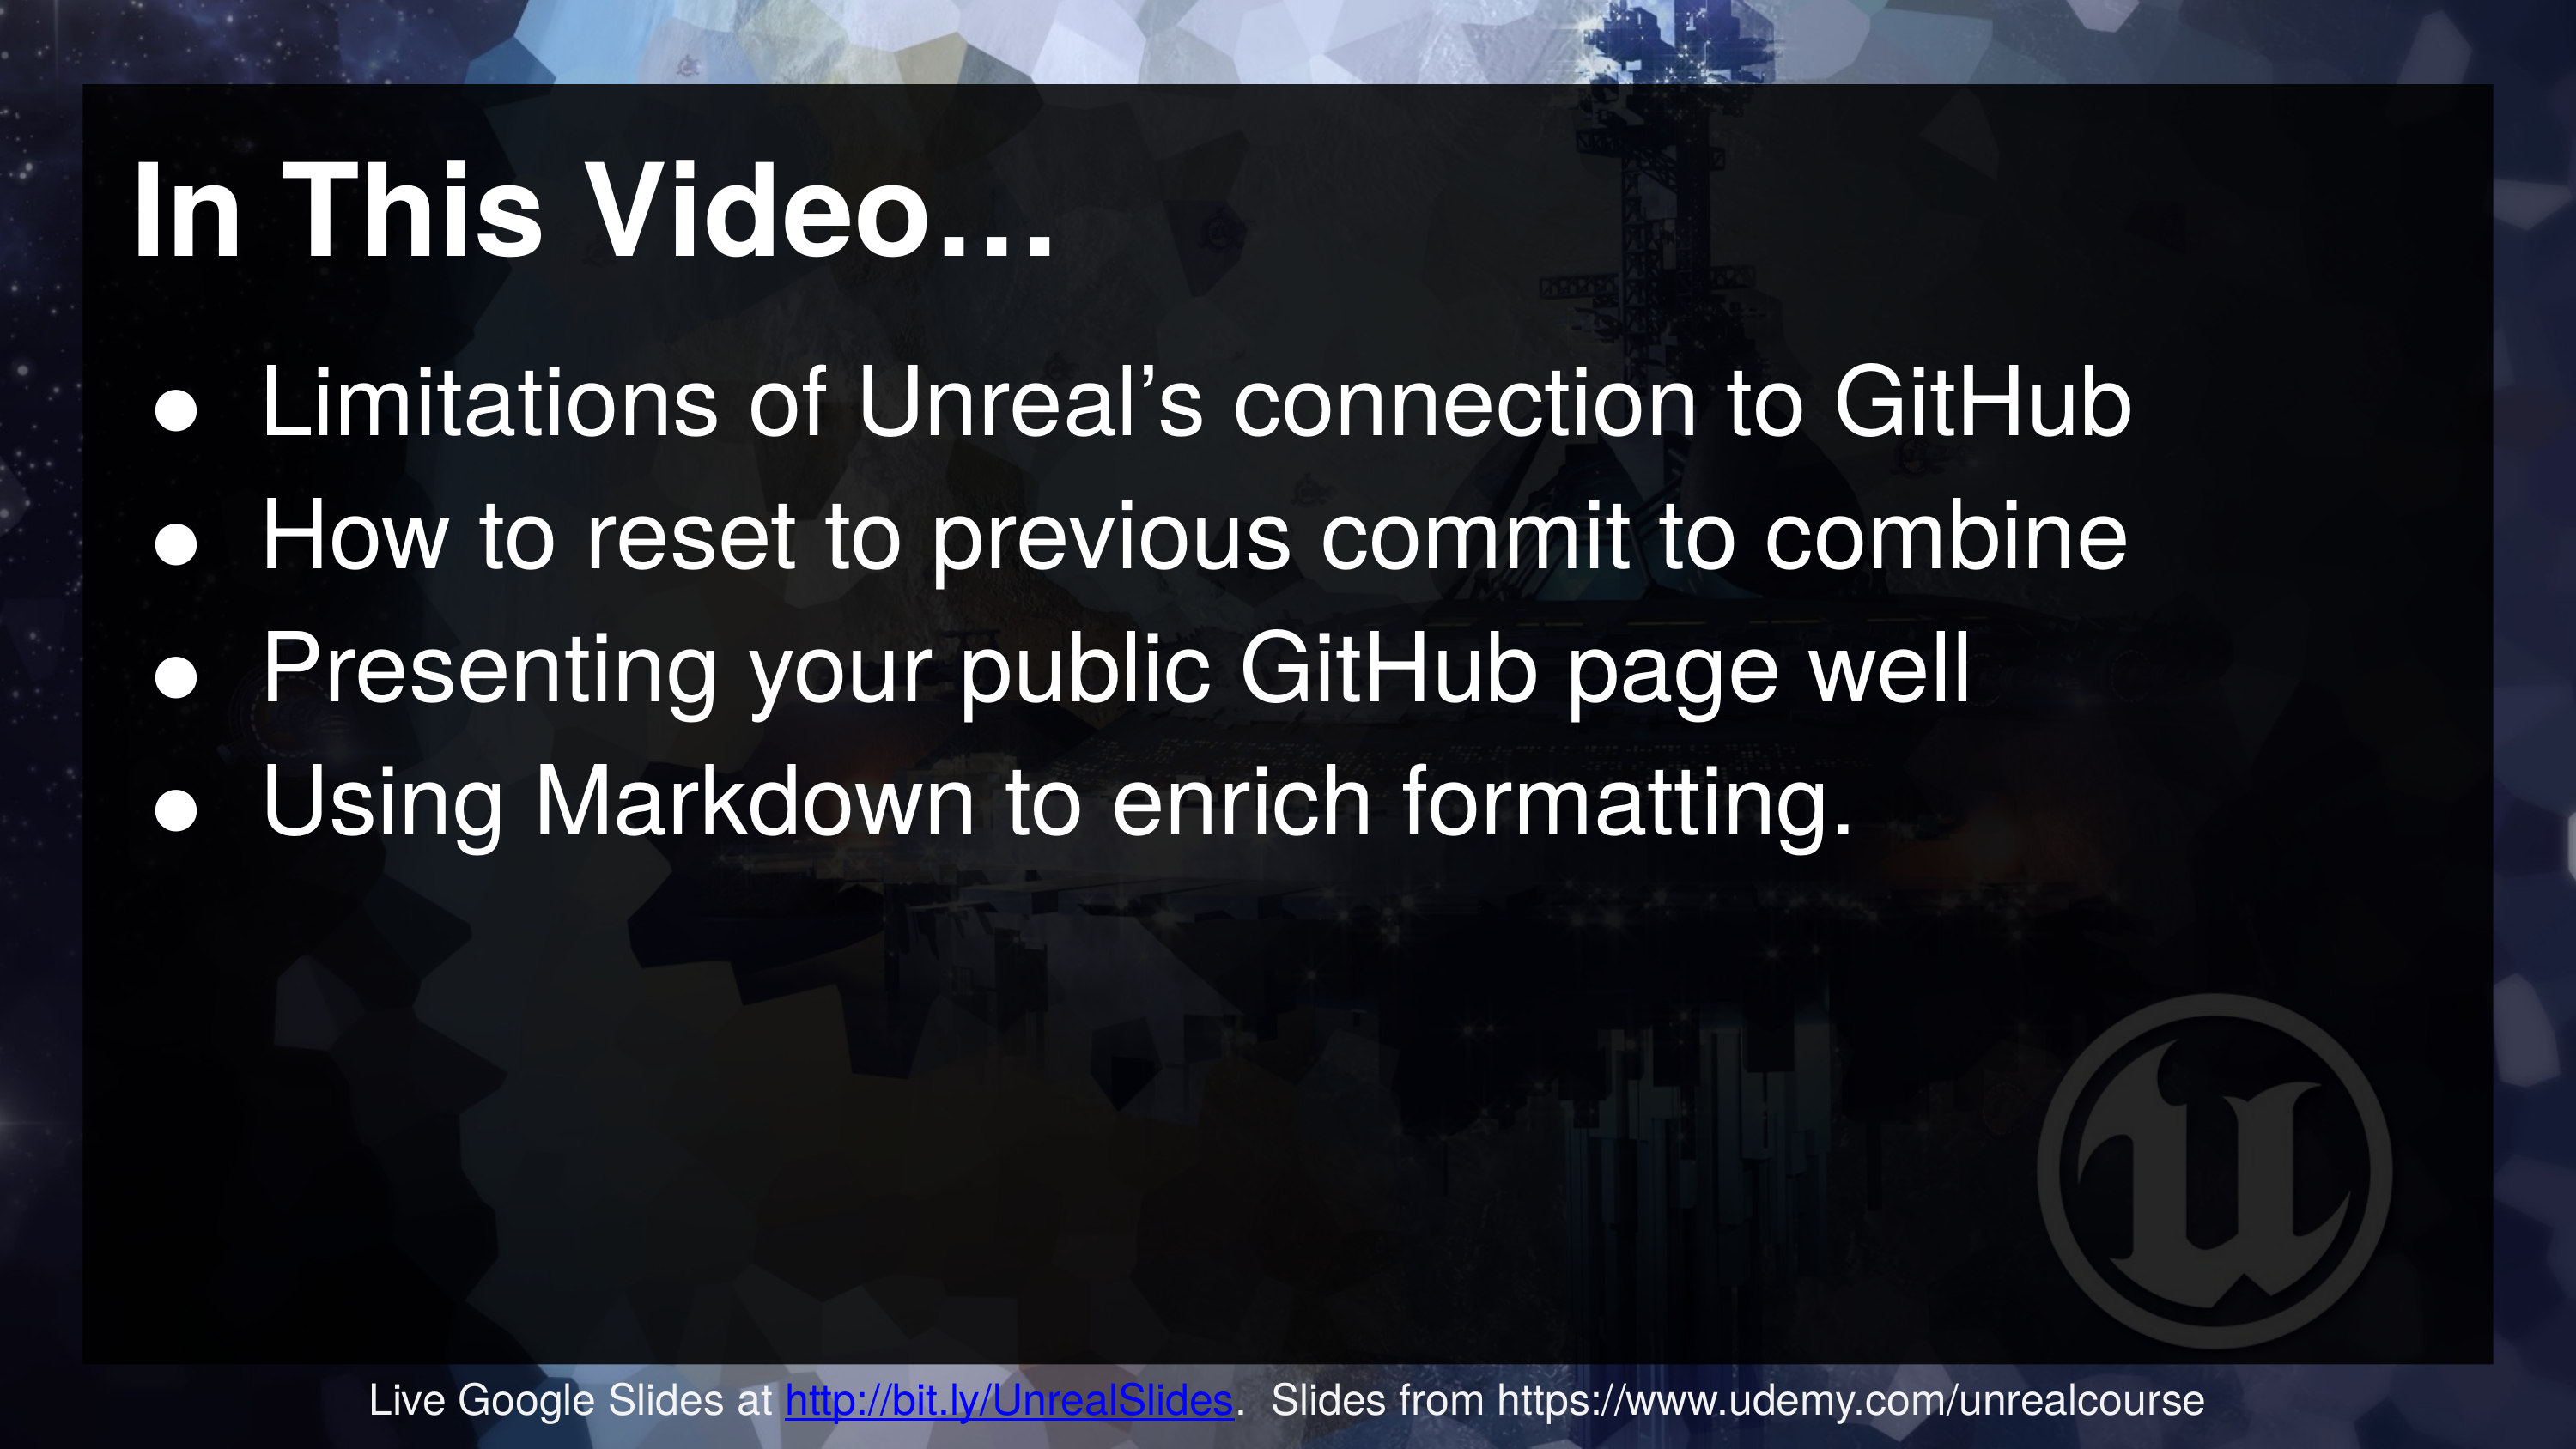

# In This Video…
Limitations of Unreal’s connection to GitHub
How to reset to previous commit to combine
Presenting your public GitHub page well
Using Markdown to enrich formatting.